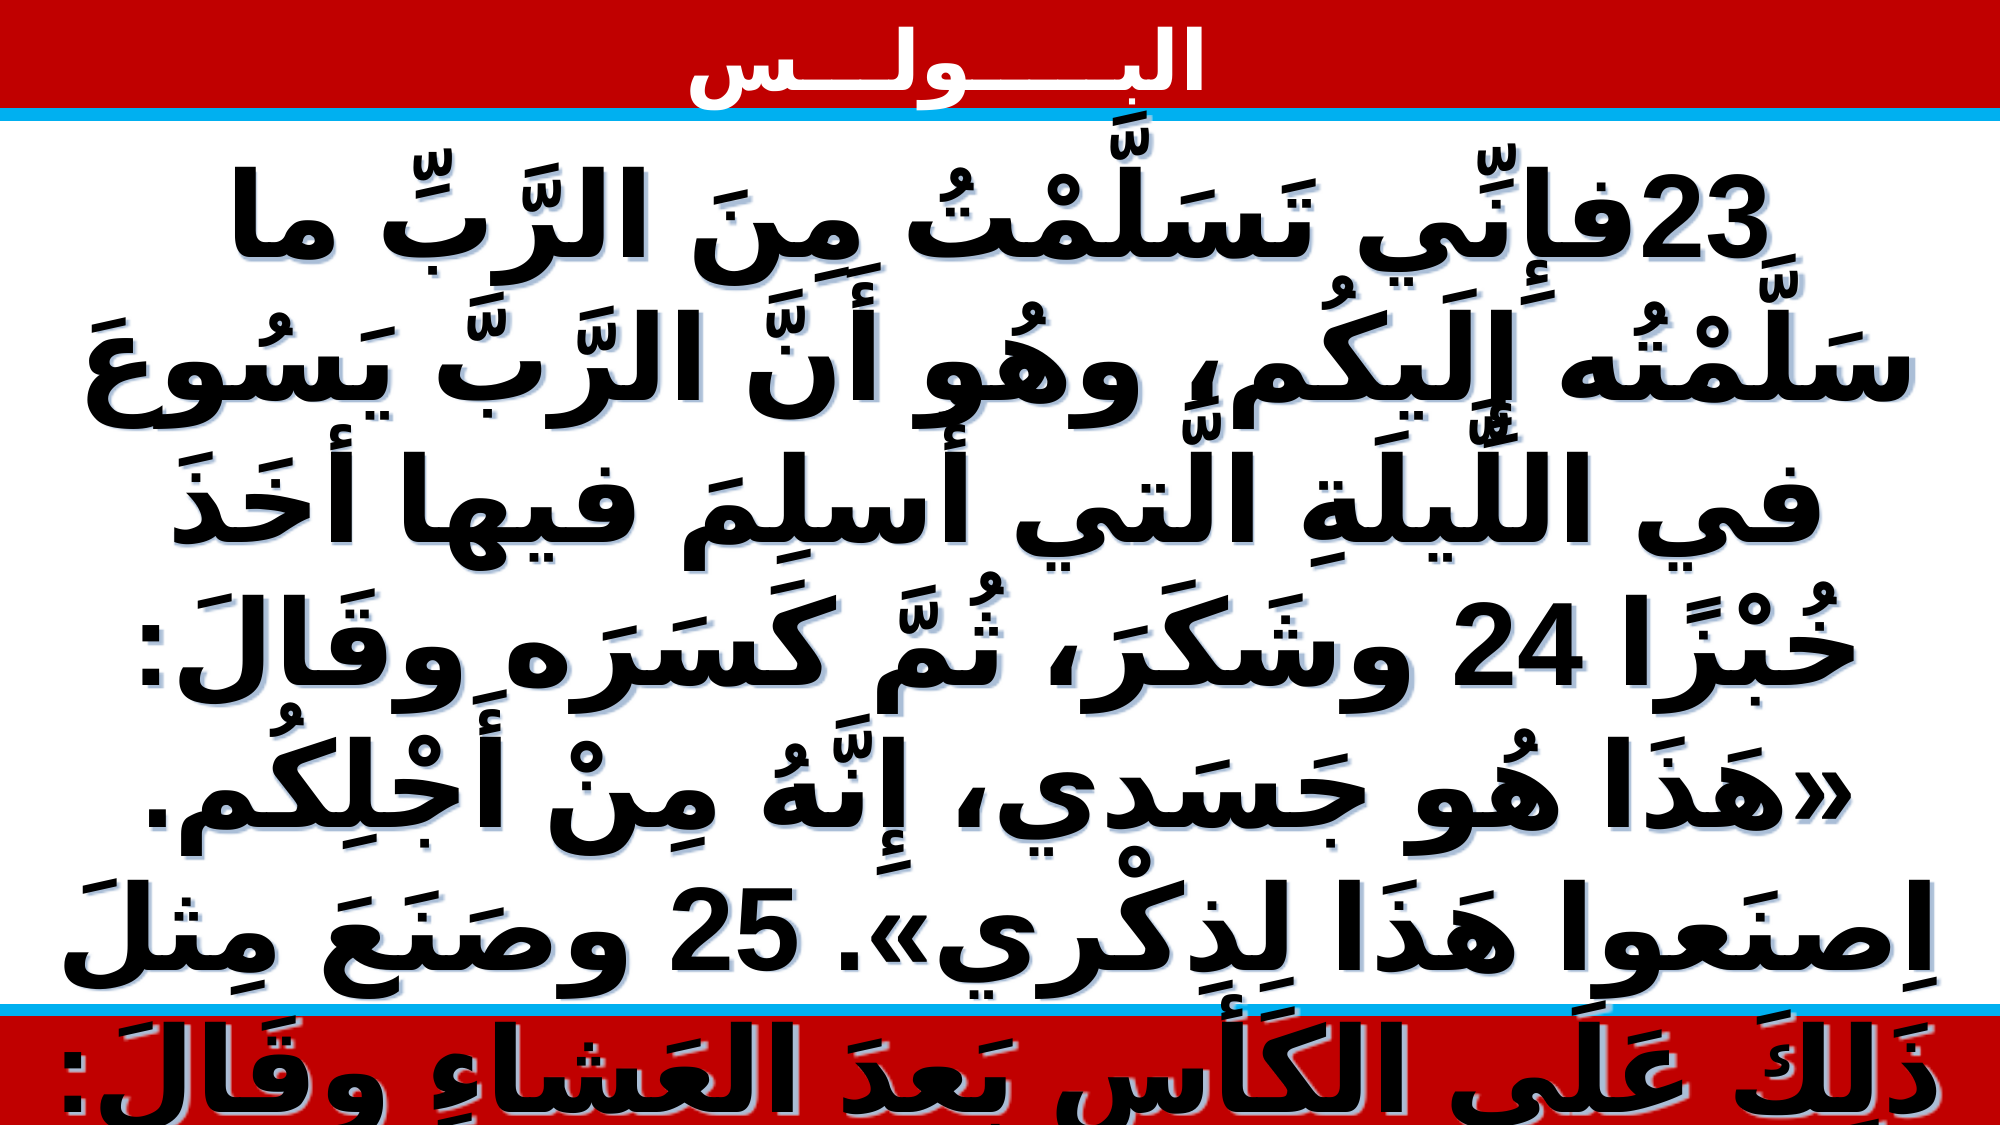

البـــــولـــس

23فإِنِّي تَسَلَّمْتُ مِنَ الرَّبِّ ما سَلَّمْتُه إِلَيكُم، وهُو أَنَّ الرَّبَّ يَسُوعَ في اللَّيلَةِ الَّتي أُسلِمَ فيها أخَذَ خُبْزًا 24 وشَكَرَ، ثُمَّ كَسَرَه وقَالَ: «هَذَا هُو جَسَدي، إِنَّهُ مِنْ أَجْلِكُم. اِصنَعوا هَذَا لِذِكْري». 25 وصَنَعَ مِثلَ ذَلِكَ عَلَى الكَأسِ بَعدَ العَشاءِ وقَالَ: «هَذِهِ الكَأسُ هِي العَهْدُ الجَديِدُ بِدَمي. كُلّما شَرِبْتُم فاصنَعوهُ لِذِكْري».
#